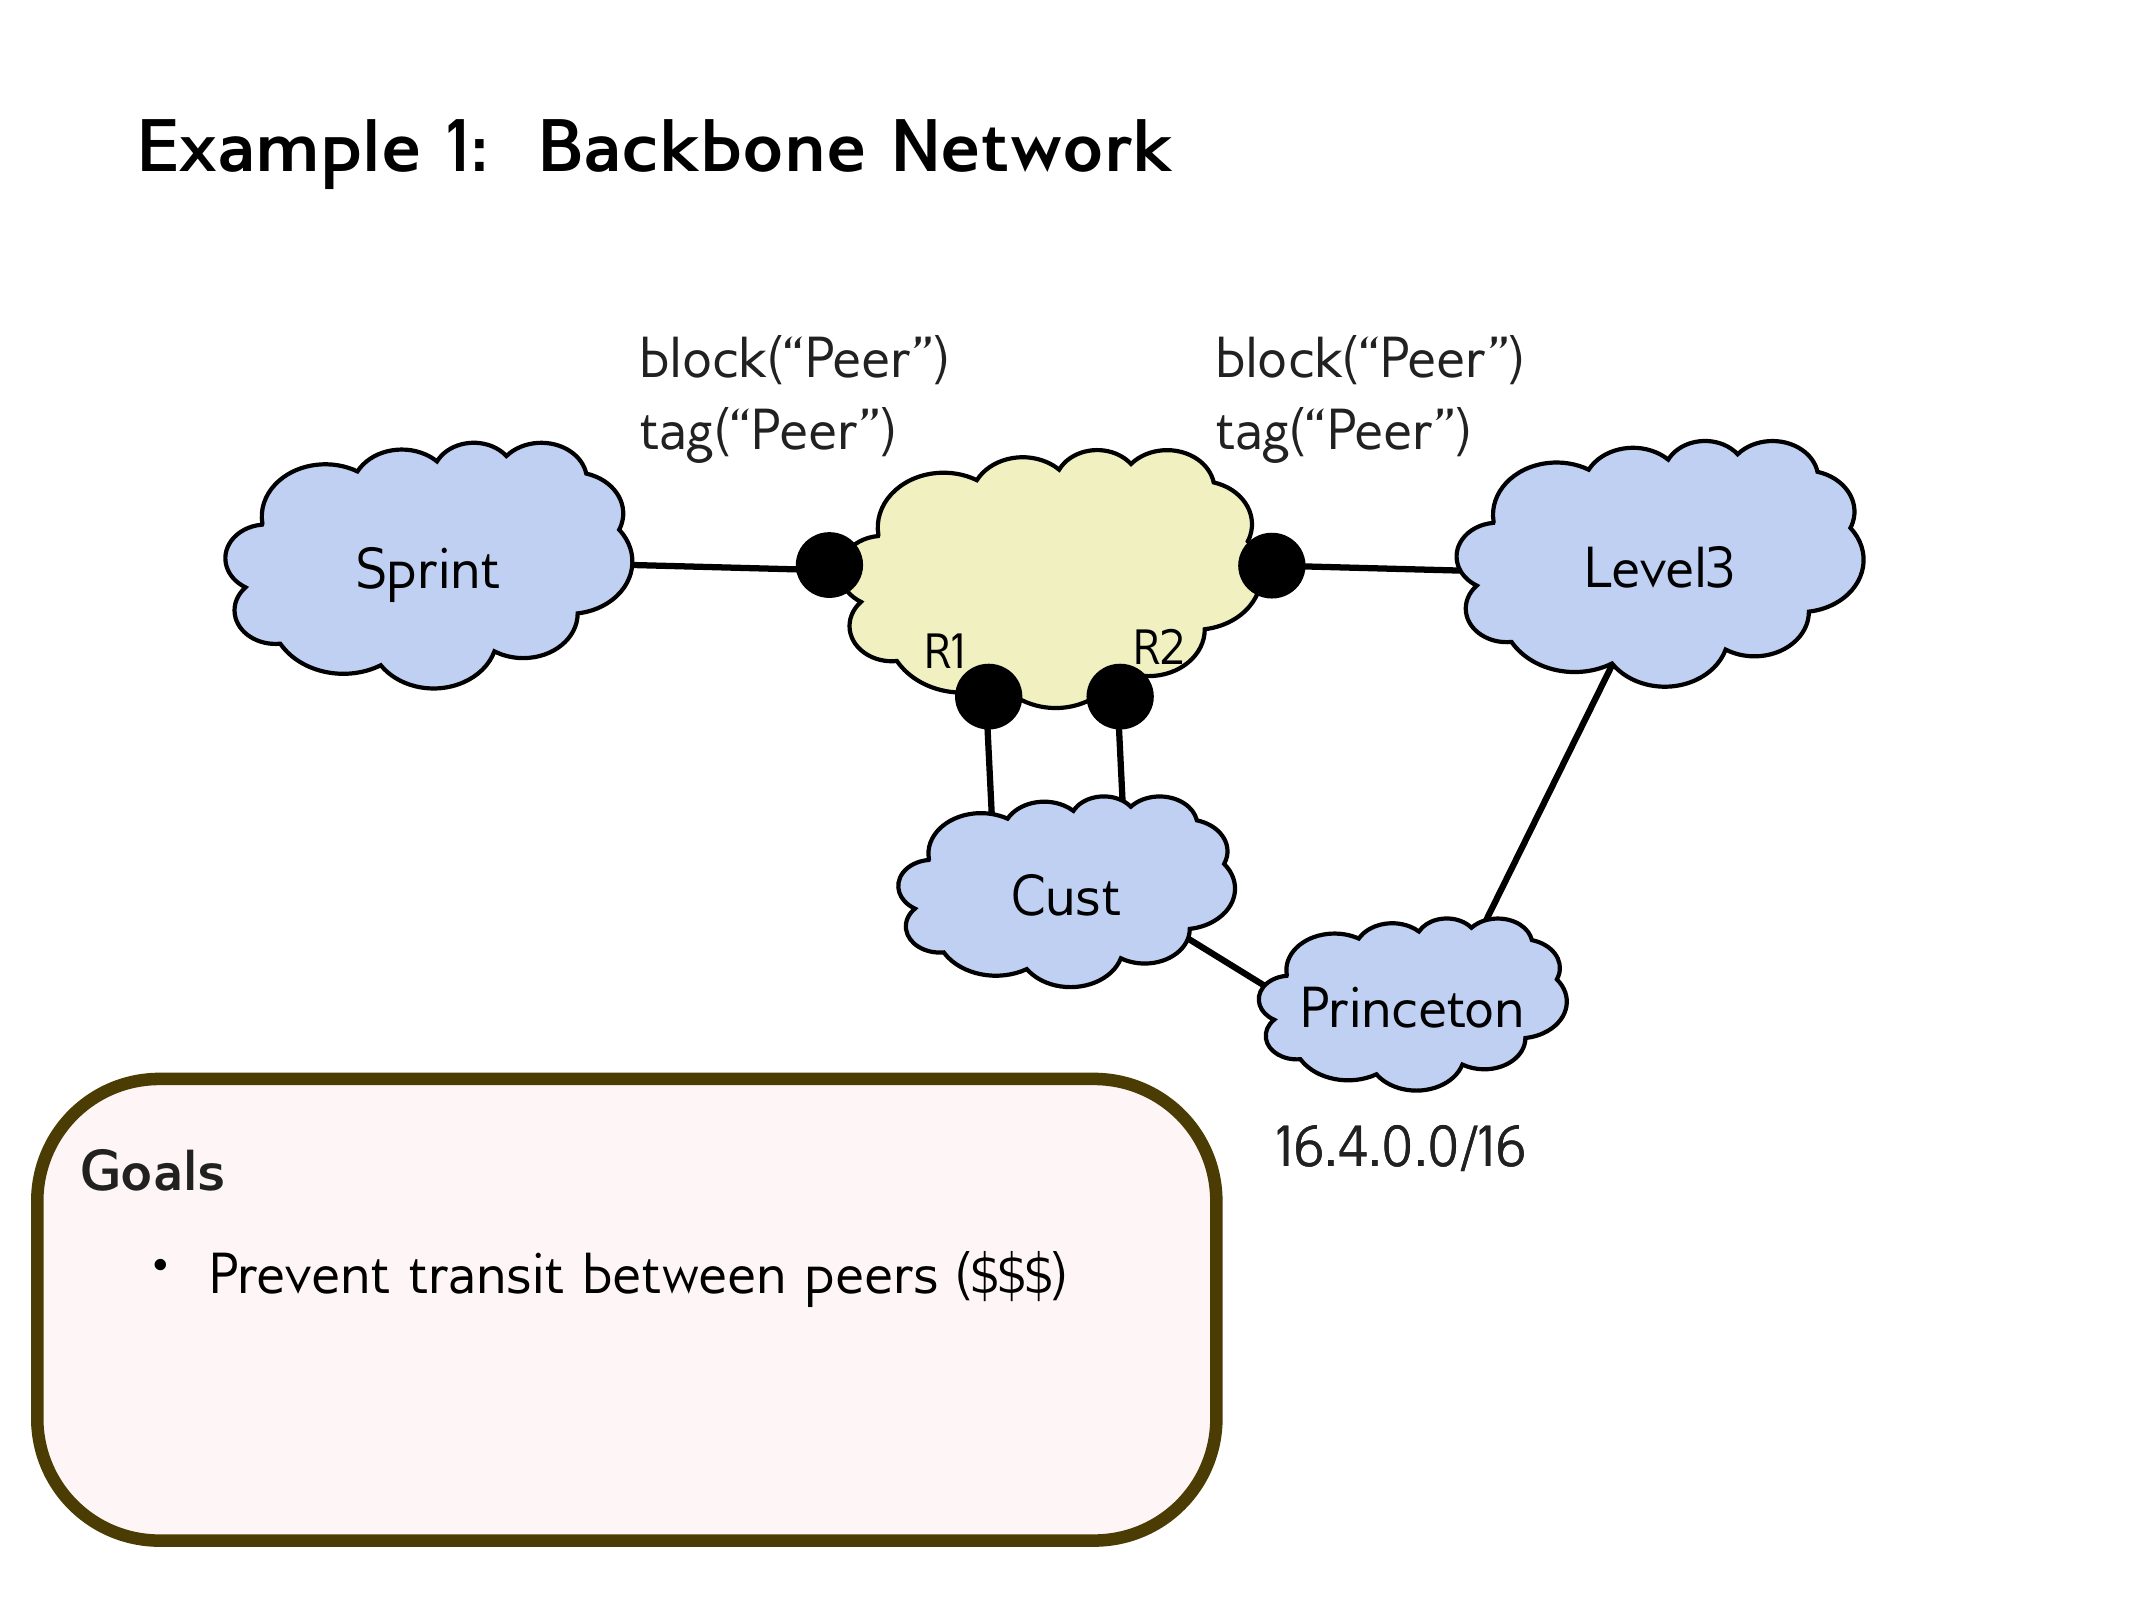

# Example 1:  Backbone Network
block(“Peer”)
block(“Peer”)
tag(“Peer”)
tag(“Peer”)
Level3
Sprint

Cust
Princeton

16.4.0.0/16
R2
R1

16.4.0.0/16
Goals
Prevent transit between peers ($$$)
24